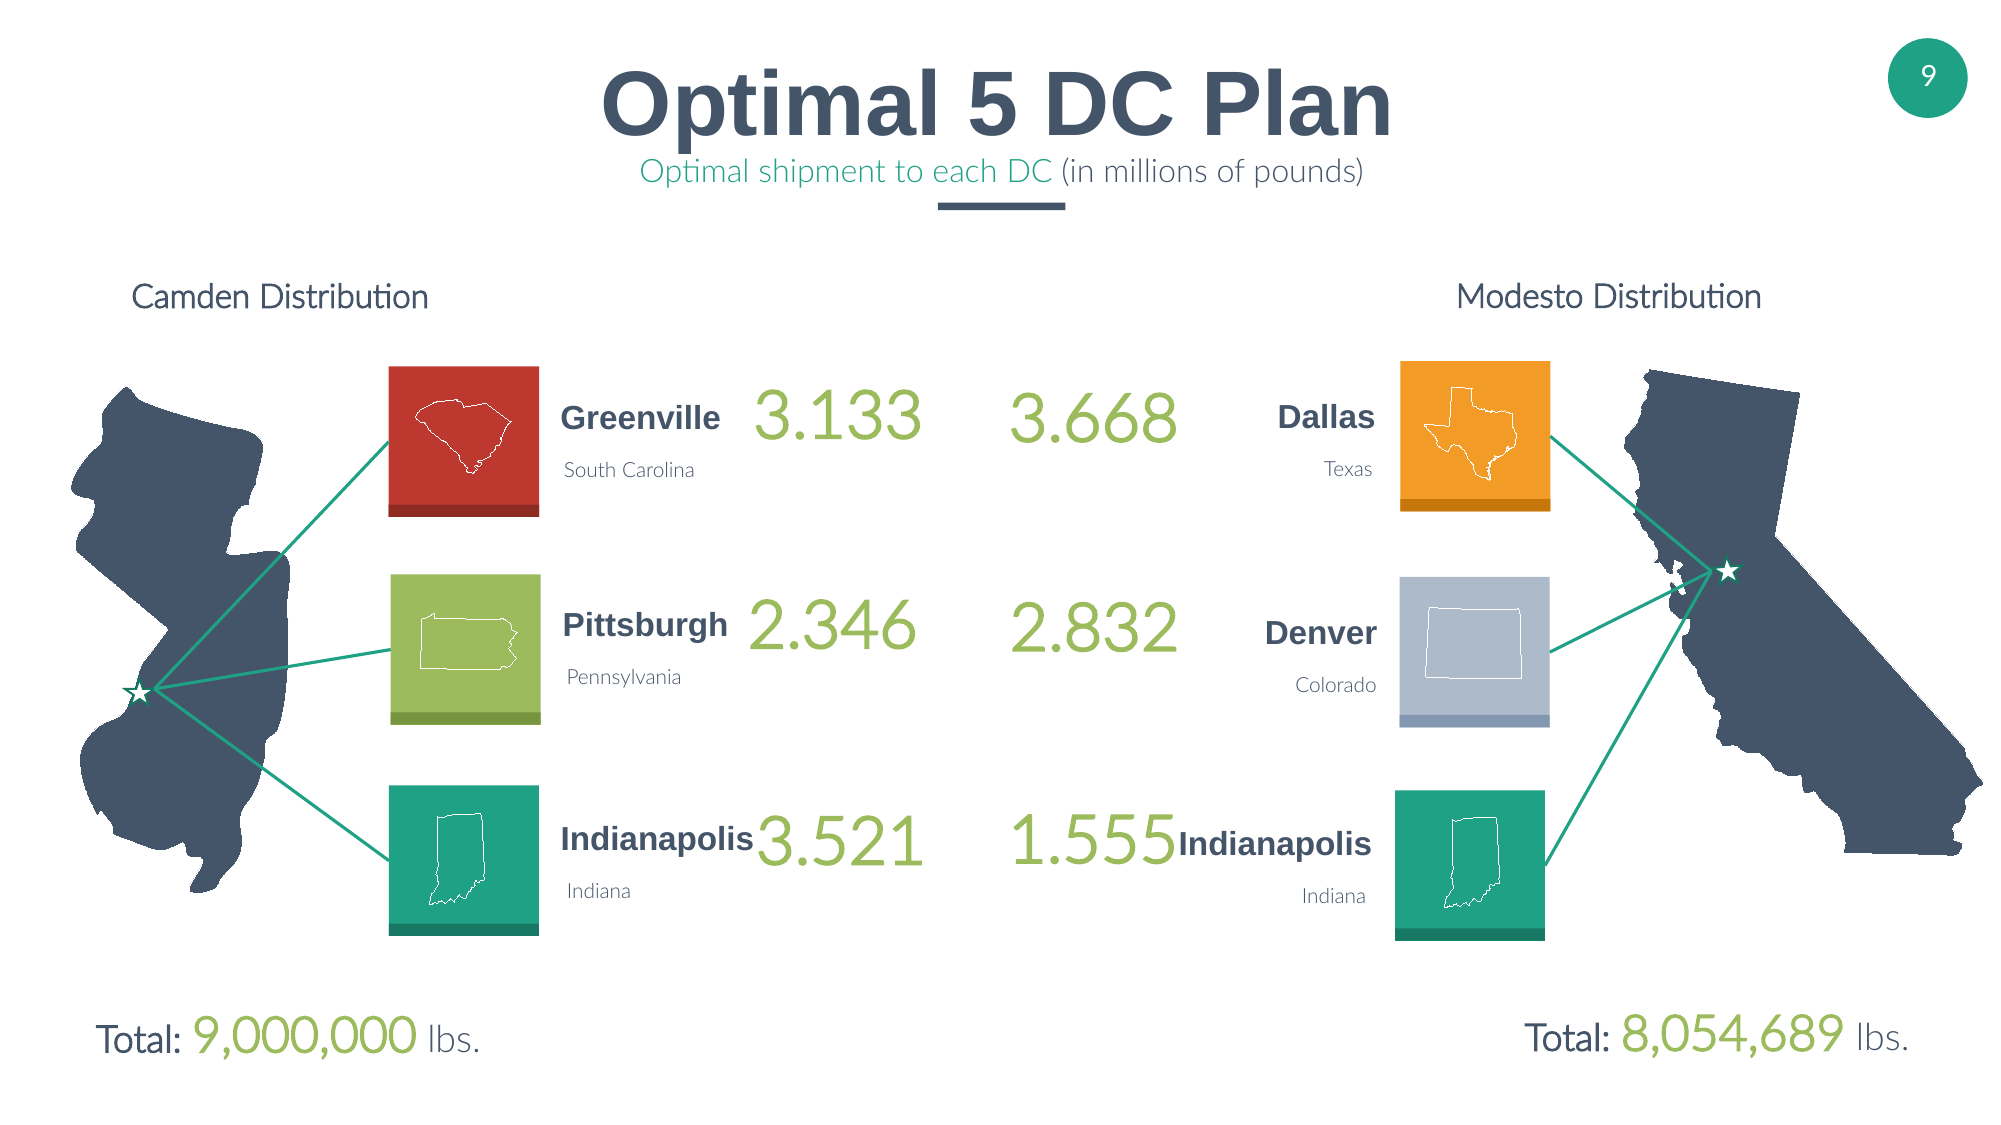

Optimal 5 DC Plan
Optimal shipment to each DC (in millions of pounds)

Modesto Distribution
Camden Distribution

3.668
Dallas
Texas
3.133

Greenville
South Carolina

2.346
Pittsburgh
Pennsylvania

2.832
Denver
Colorado

3.521
Indianapolis
Indiana
 1.555

Indianapolis
Indiana

Total: 8,054,689 lbs.
Total: 9,000,000 lbs.